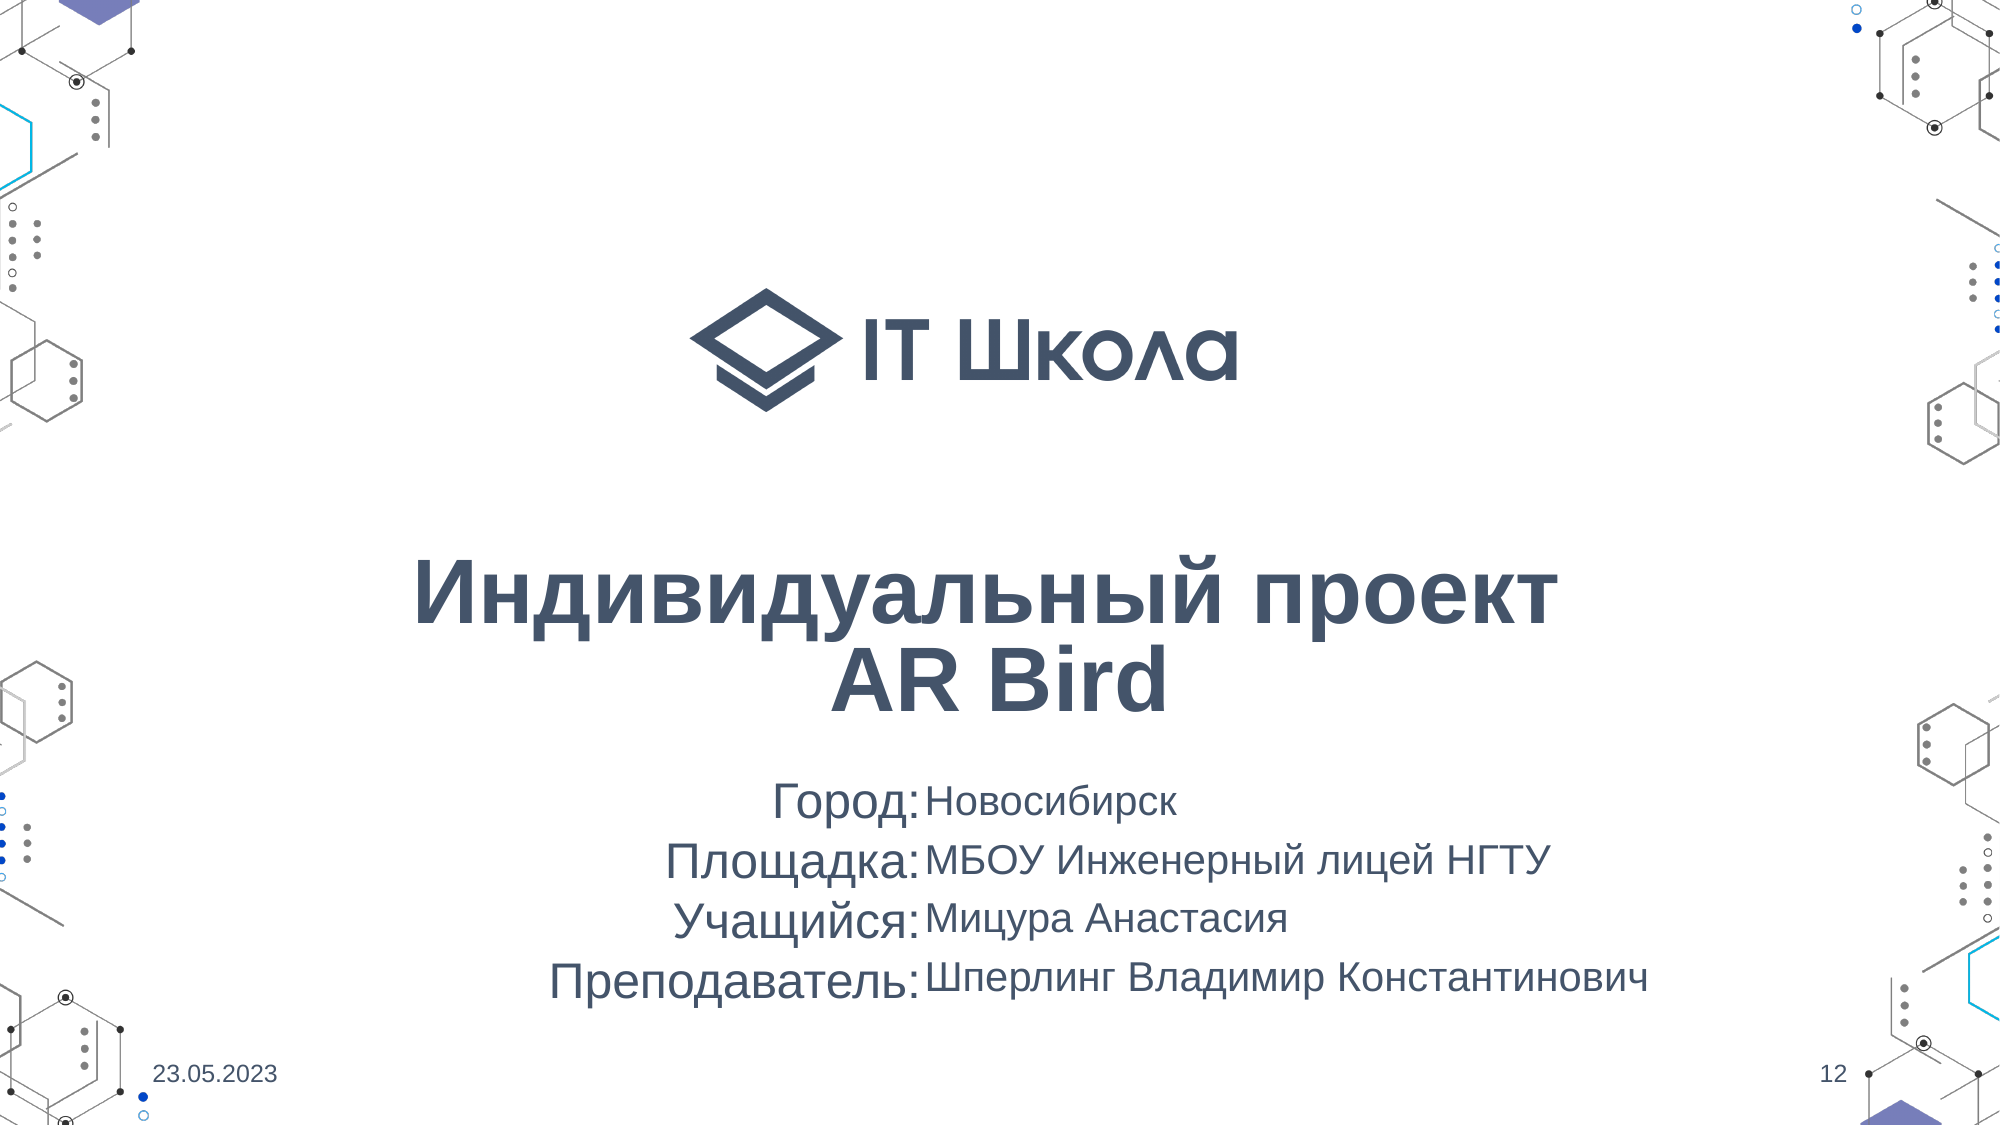

# Индивидуальный проект  AR Bird
Город:
Площадка:
Учащийся:
Преподаватель:
Новосибирск
МБОУ Инженерный лицей НГТУ
Мицура Анастасия
Шперлинг Владимир Константинович
23.05.2023
12